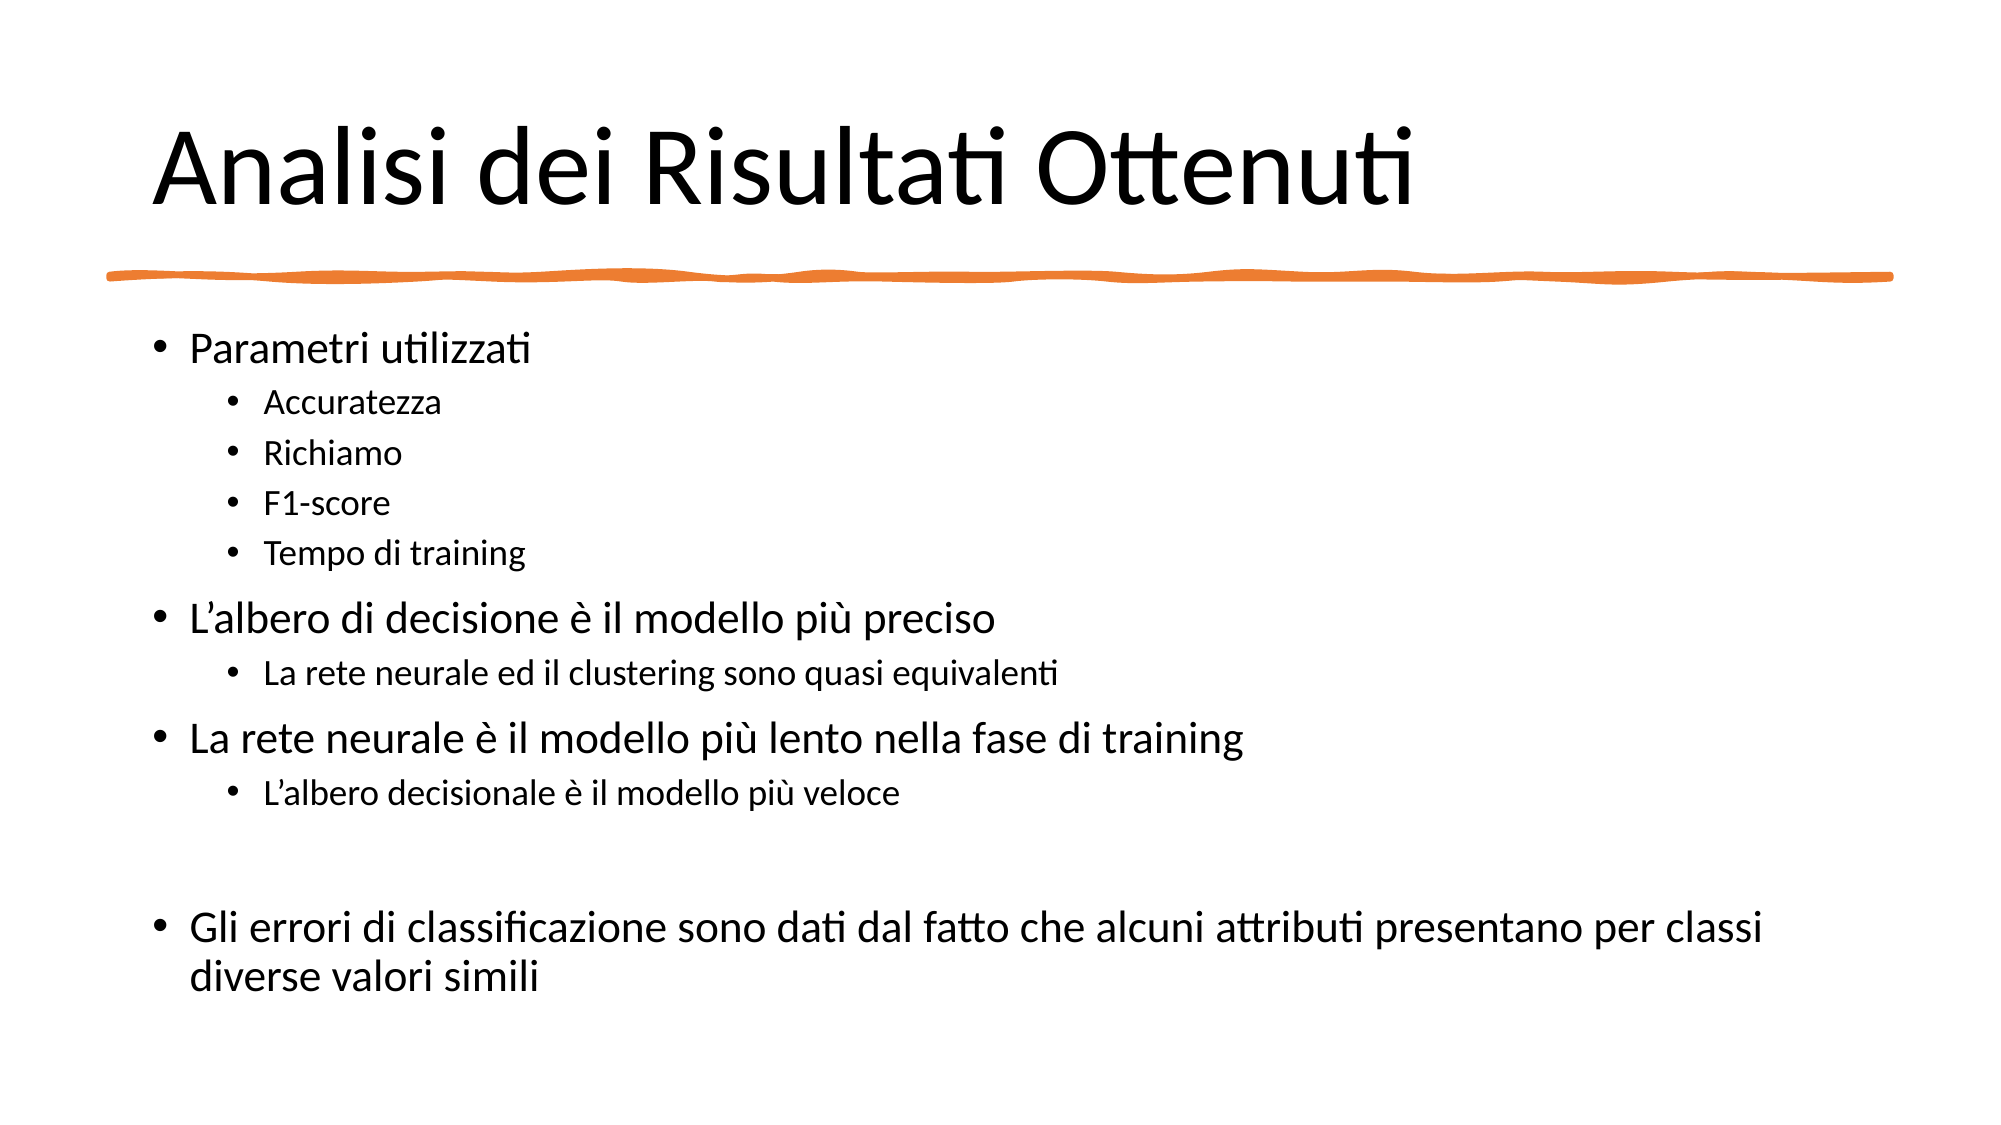

# Analisi dei Risultati Ottenuti

Parametri utilizzati
Accuratezza
Richiamo
F1-score
Tempo di training
L’albero di decisione è il modello più preciso
La rete neurale ed il clustering sono quasi equivalenti
La rete neurale è il modello più lento nella fase di training
L’albero decisionale è il modello più veloce

Gli errori di classificazione sono dati dal fatto che alcuni attributi presentano per classi diverse valori simili